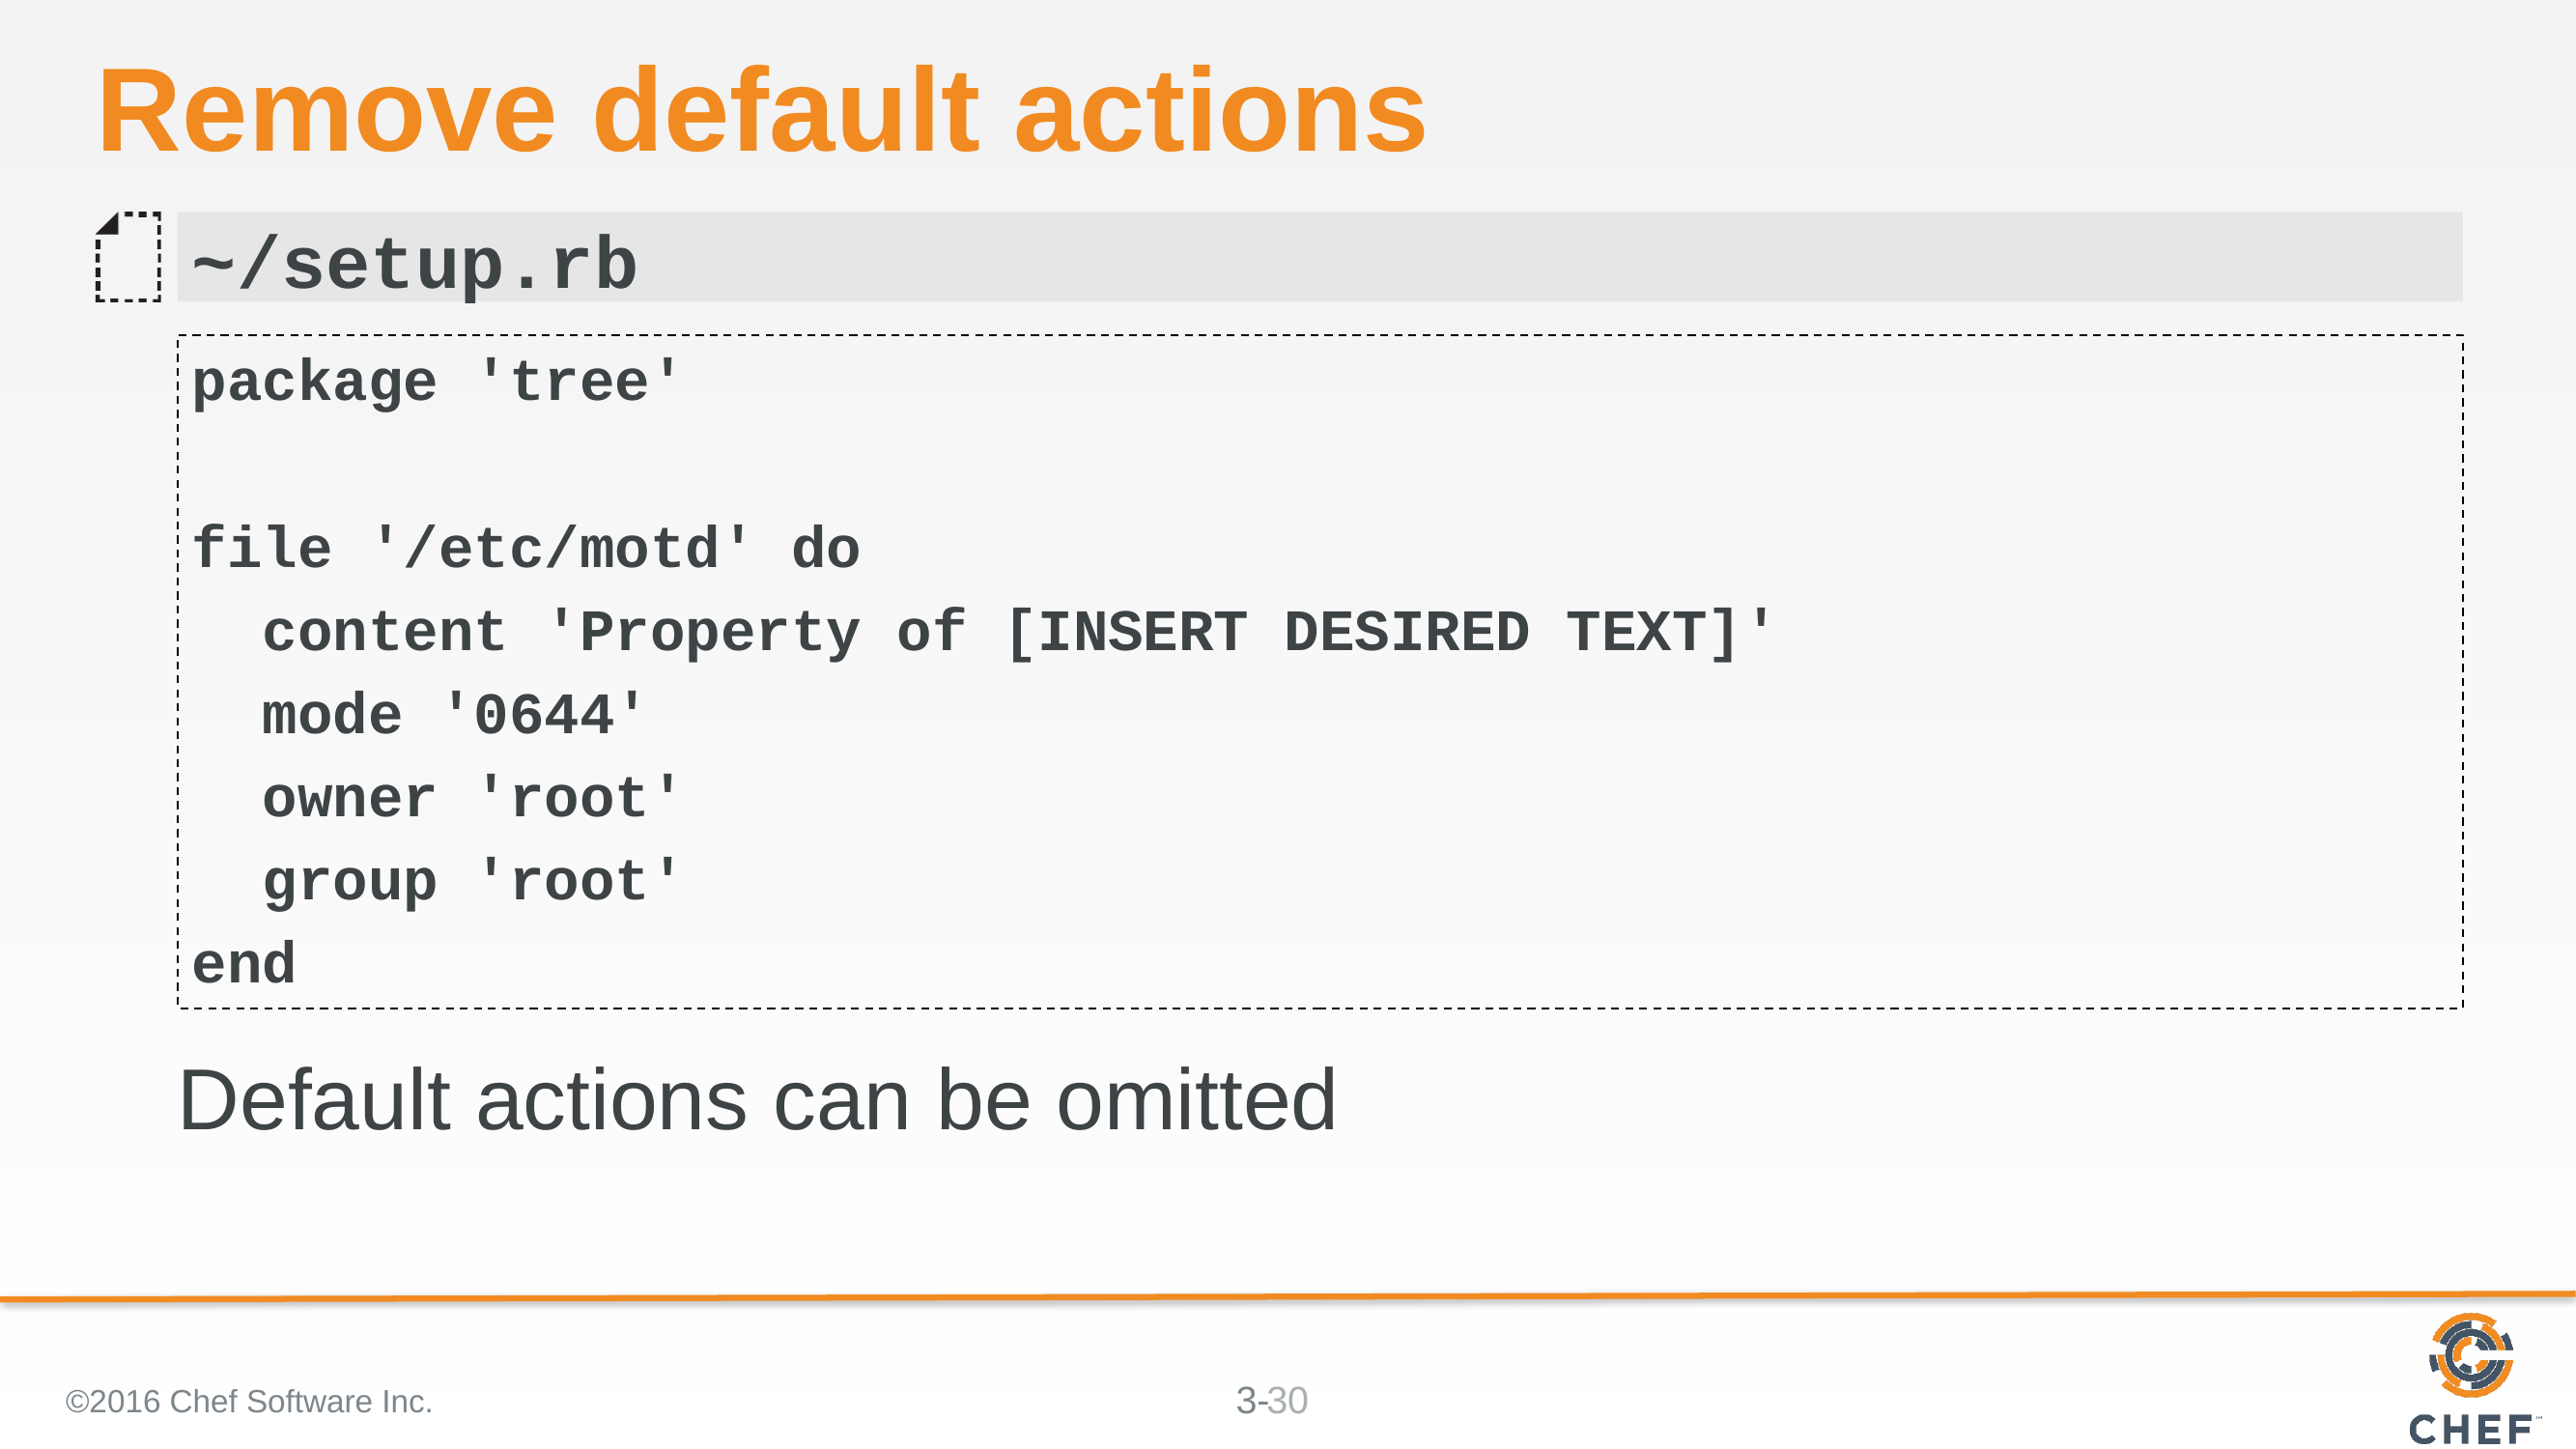

# Remove default actions
~/setup.rb
package 'tree'

file '/etc/motd' do
  content 'Property of [INSERT DESIRED TEXT]'
  mode '0644'
  owner 'root'
  group 'root'
end
Default actions can be omitted
©2016 Chef Software Inc.
30